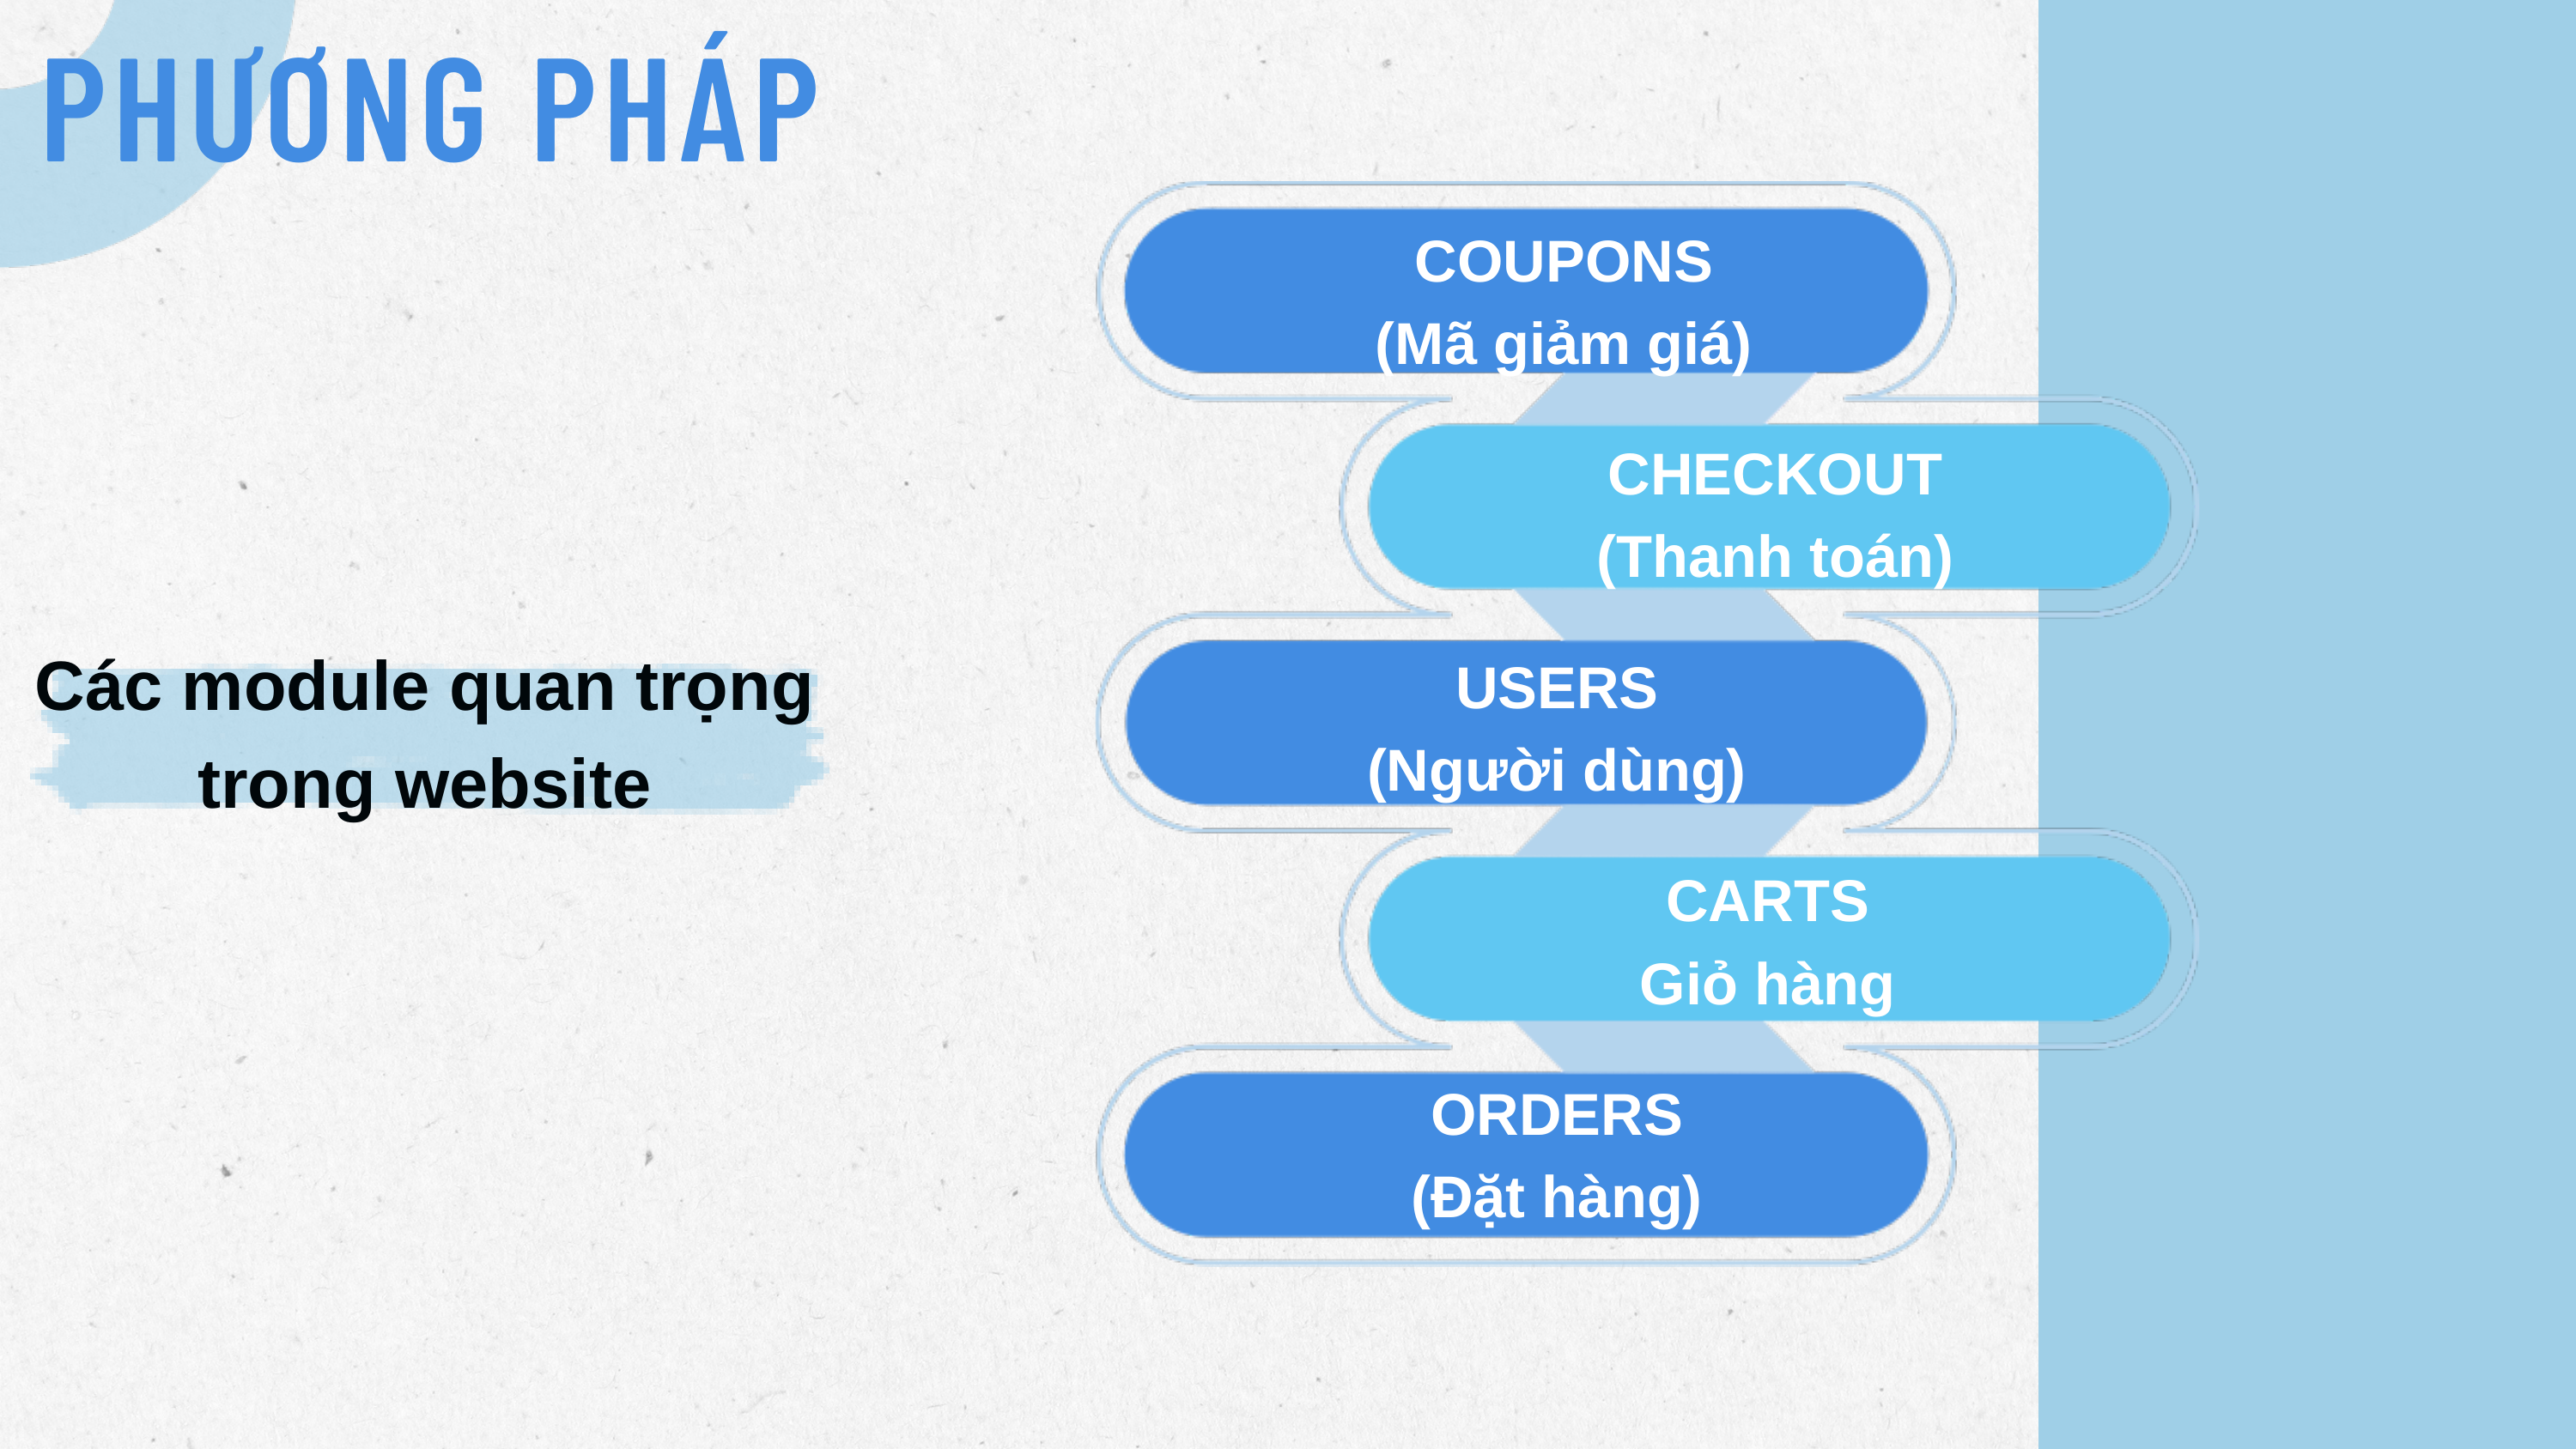

PHƯƠNG PHÁP

COUPONS
(Mã giảm giá)
CHECKOUT
(Thanh toán)
Các module quan trọng trong website

USERS
(Người dùng)
CARTS
Giỏ hàng
ORDERS
(Đặt hàng)